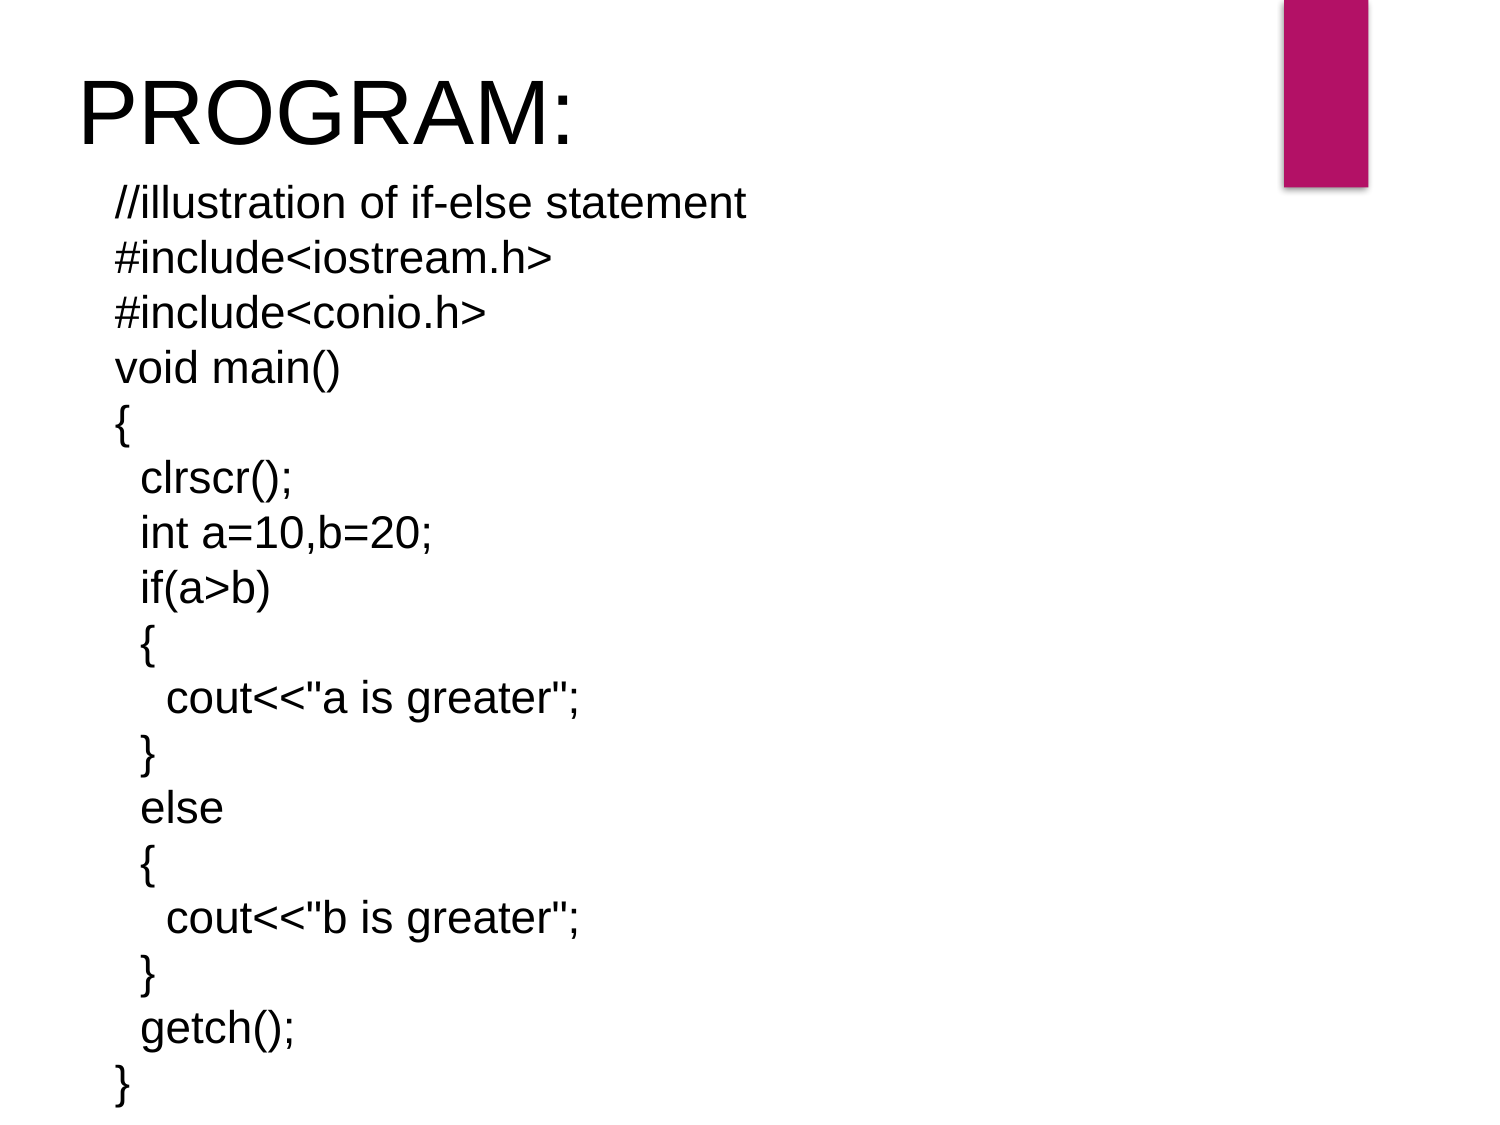

PROGRAM:
//illustration of if-else statement
#include<iostream.h>
#include<conio.h>
void main()
{
  clrscr();
  int a=10,b=20;
  if(a>b)
  {
    cout<<"a is greater";
  }
  else
  {
    cout<<"b is greater";
  }
  getch();
}